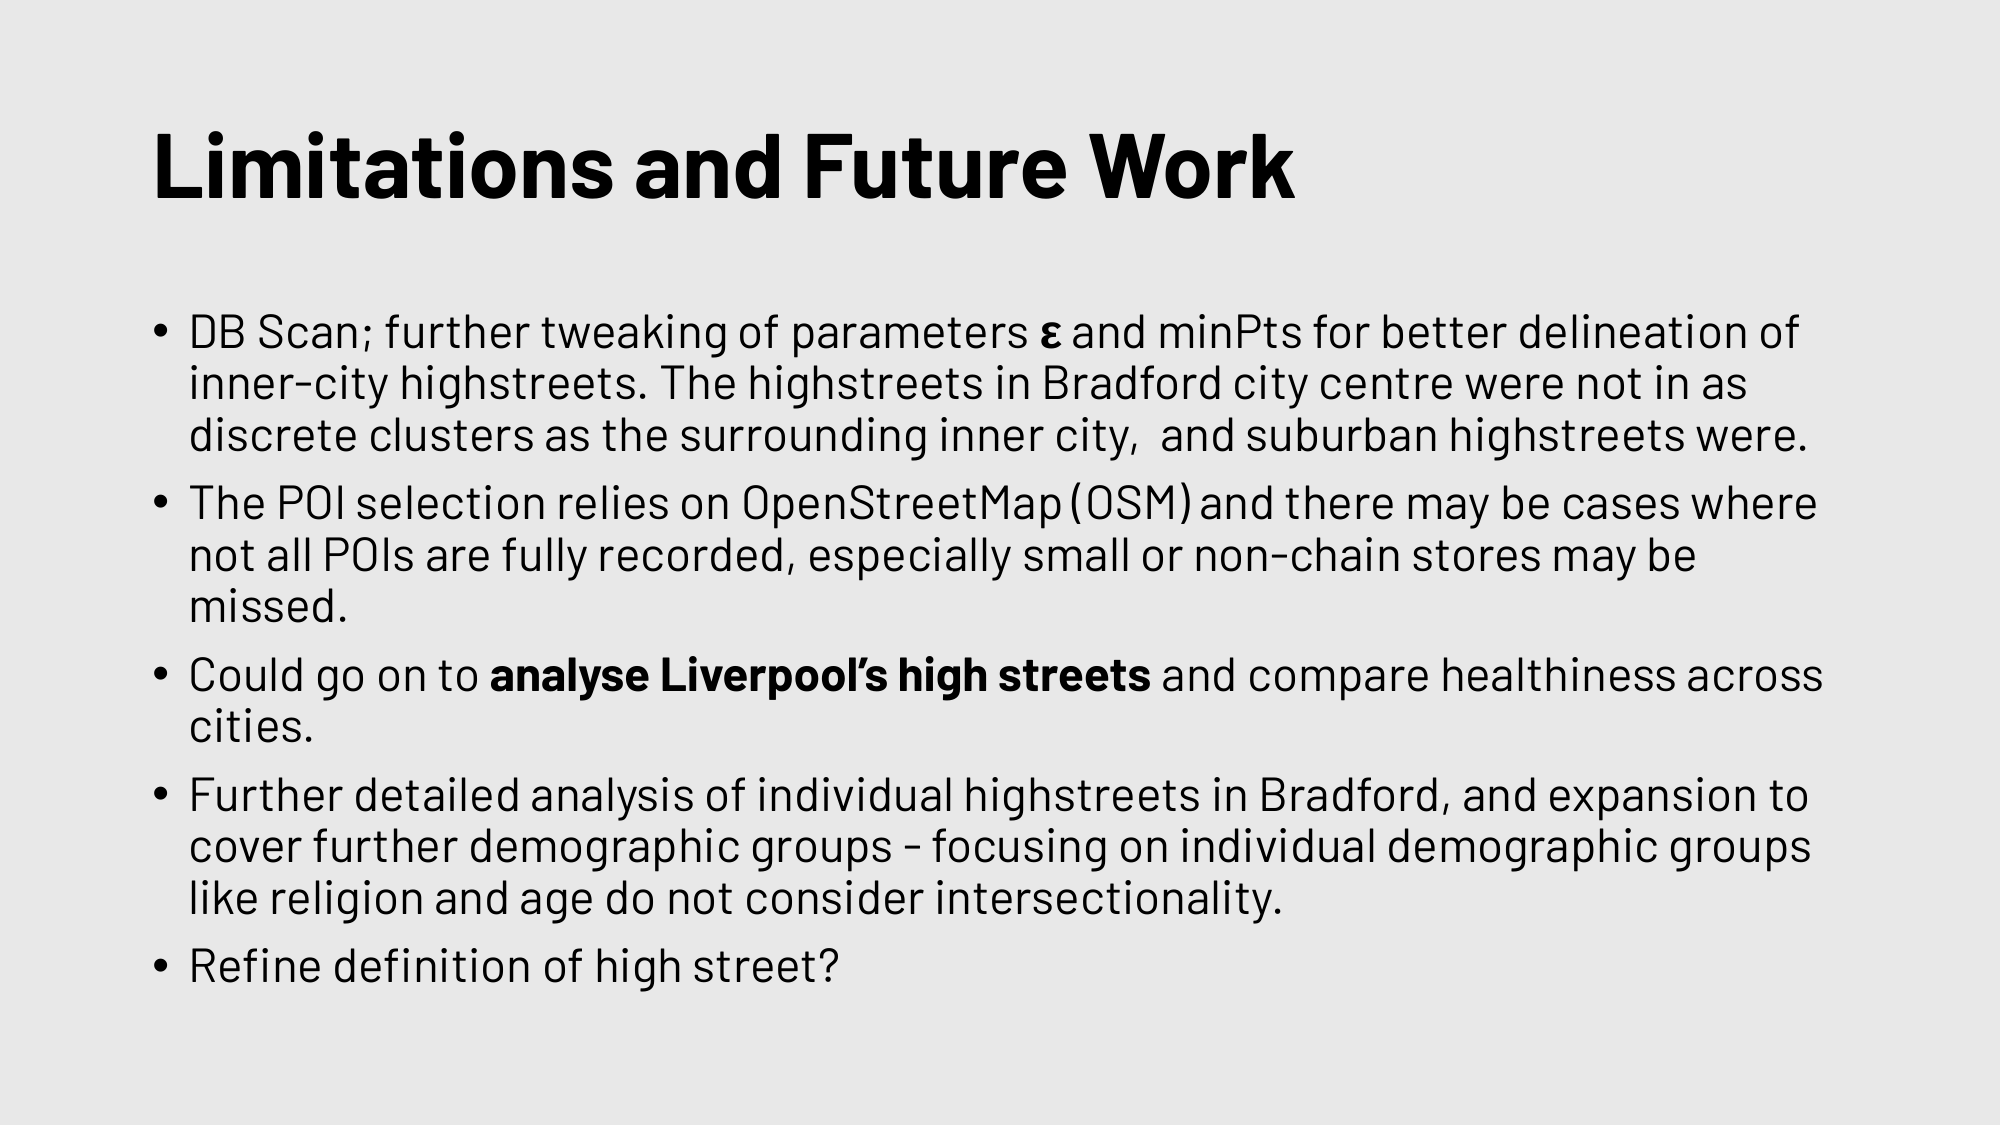

# Limitations and Future Work
DB Scan; further tweaking of parameters ε and minPts for better delineation of inner-city highstreets. The highstreets in Bradford city centre were not in as discrete clusters as the surrounding inner city,  and suburban highstreets were.
The POI selection relies on OpenStreetMap (OSM) and there may be cases where not all POIs are fully recorded, especially small or non-chain stores may be missed.
Could go on to analyse Liverpool’s high streets and compare healthiness across cities.
Further detailed analysis of individual highstreets in Bradford, and expansion to cover further demographic groups - focusing on individual demographic groups like religion and age do not consider intersectionality.
Refine definition of high street?